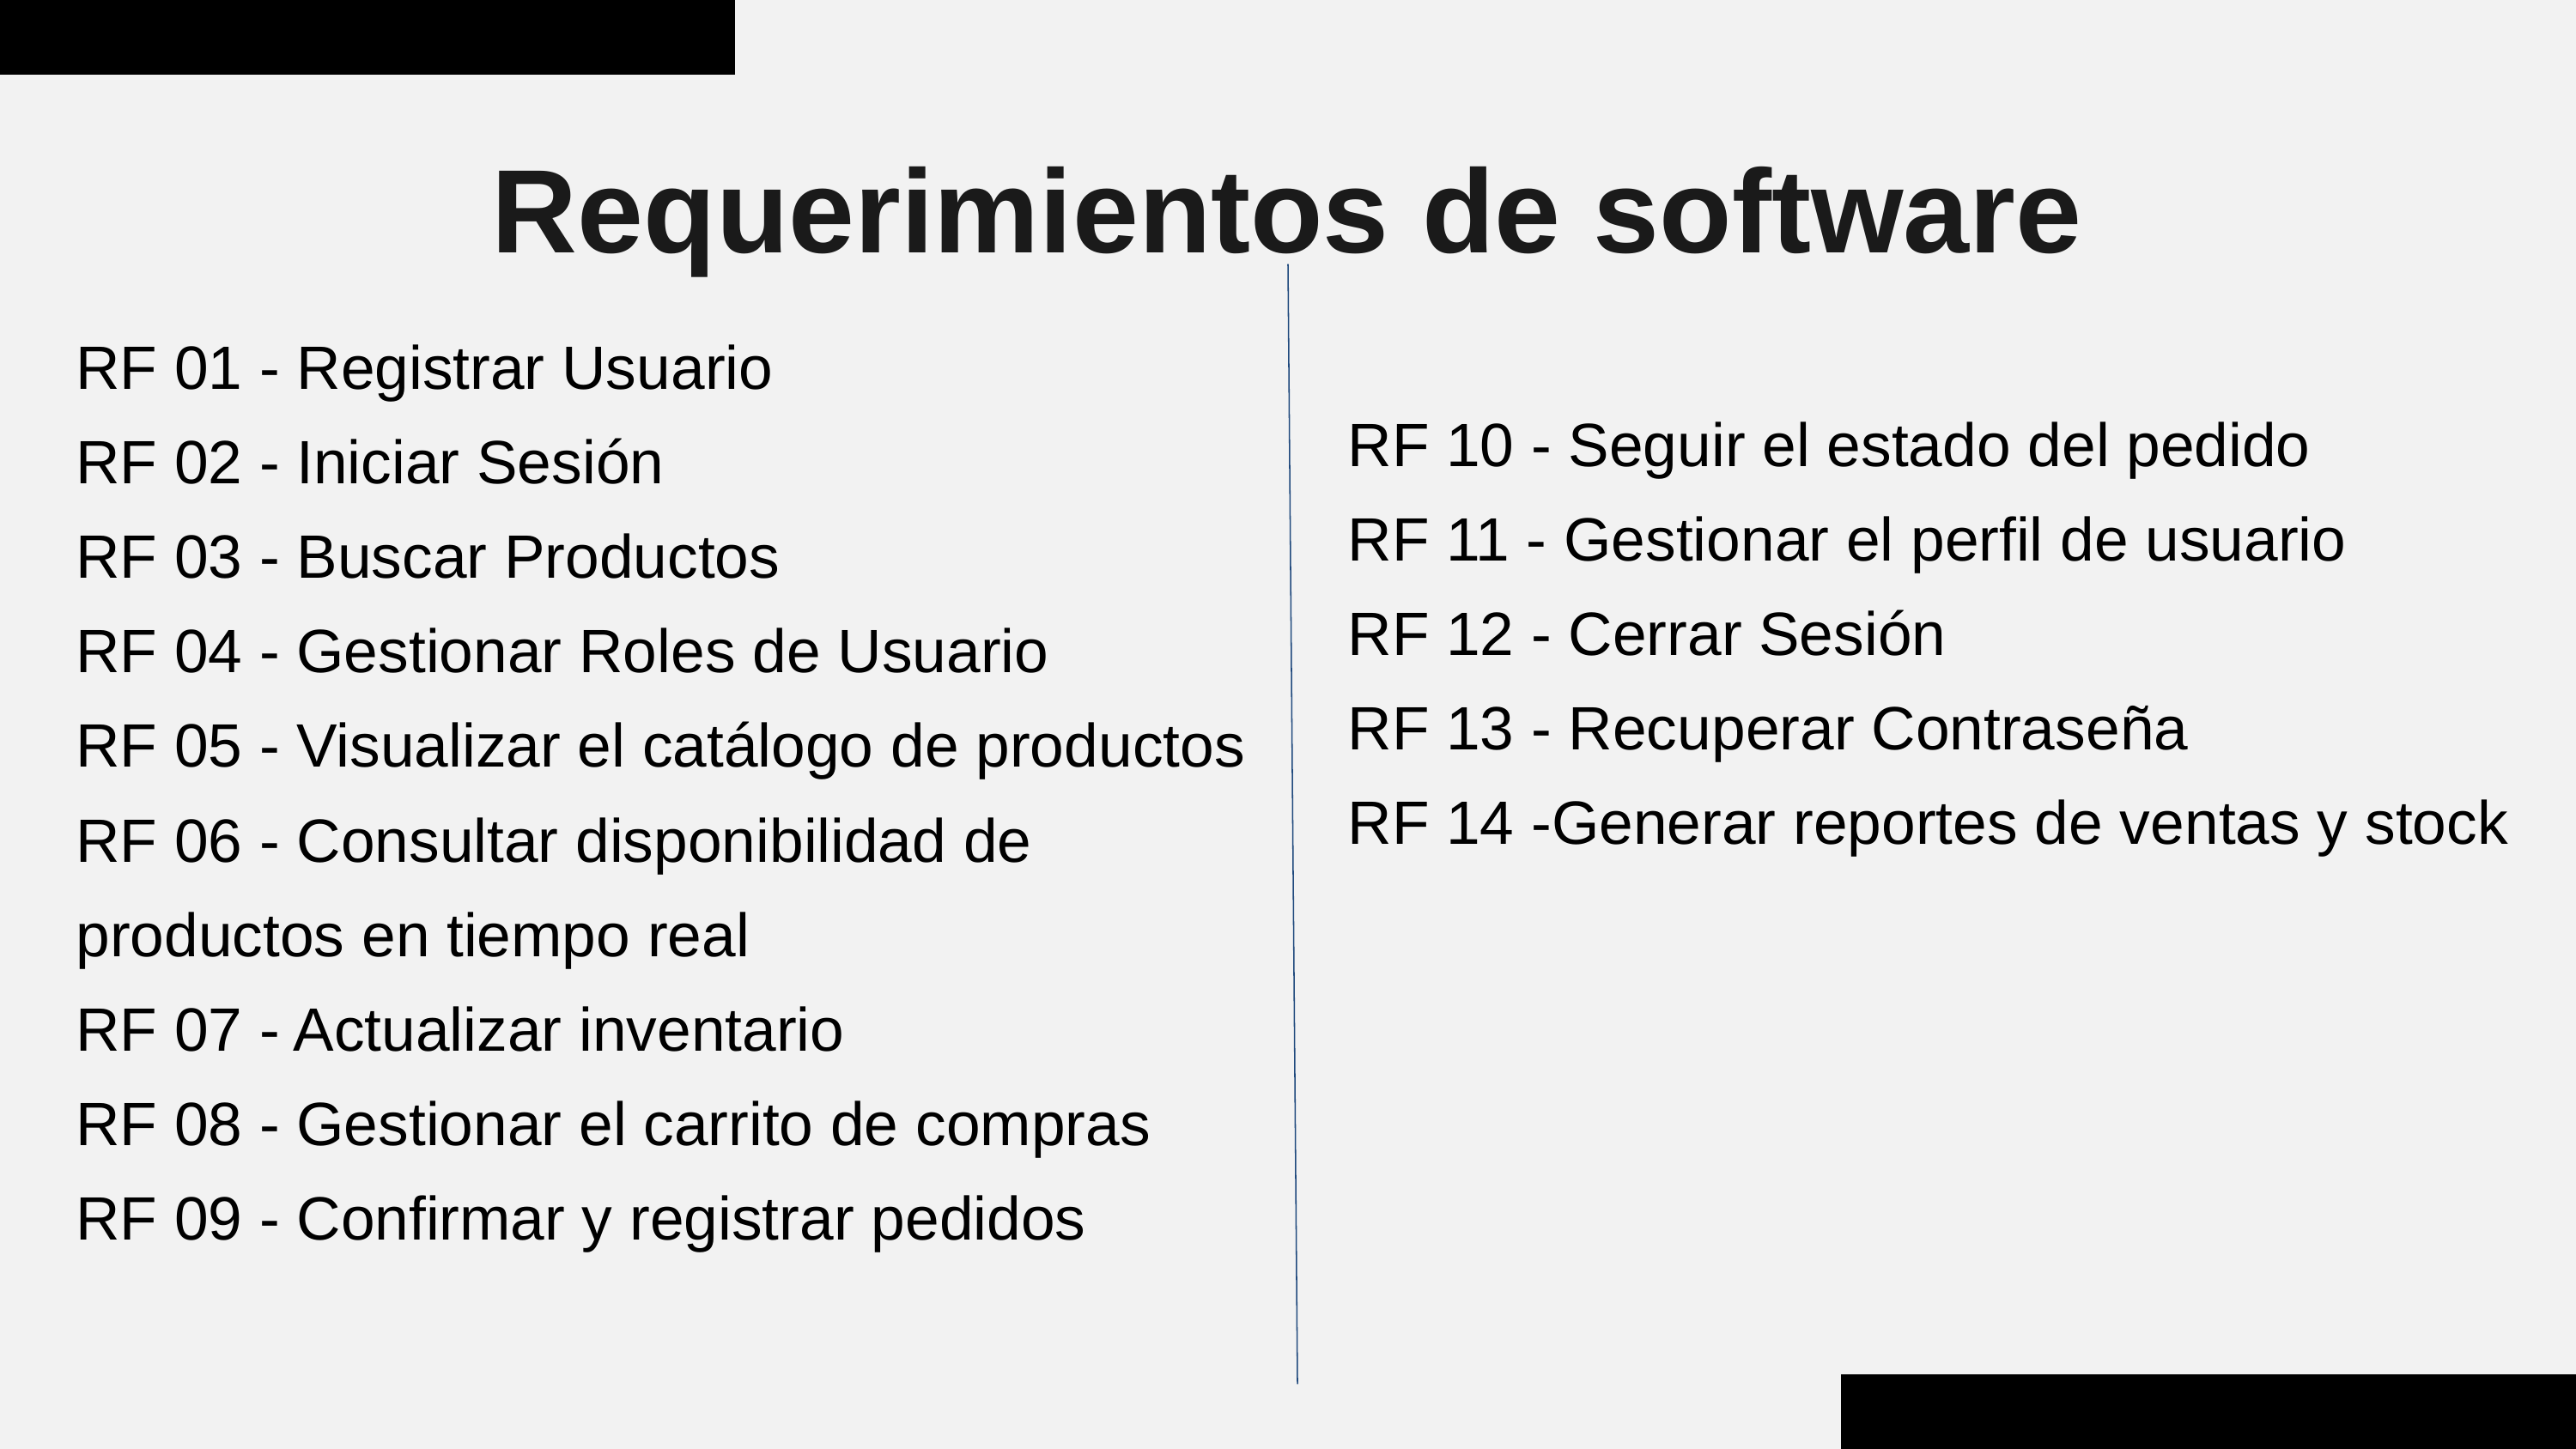

01
Requerimientos de software
RF 01 - Registrar Usuario
RF 02 - Iniciar Sesión
RF 03 - Buscar Productos
RF 04 - Gestionar Roles de Usuario
RF 05 - Visualizar el catálogo de productos
RF 06 - Consultar disponibilidad de productos en tiempo real
RF 07 - Actualizar inventario
RF 08 - Gestionar el carrito de compras
RF 09 - Confirmar y registrar pedidos

RF 10 - Seguir el estado del pedido
RF 11 - Gestionar el perfil de usuario
RF 12 - Cerrar Sesión
RF 13 - Recuperar Contraseña
RF 14 -Generar reportes de ventas y stock

01